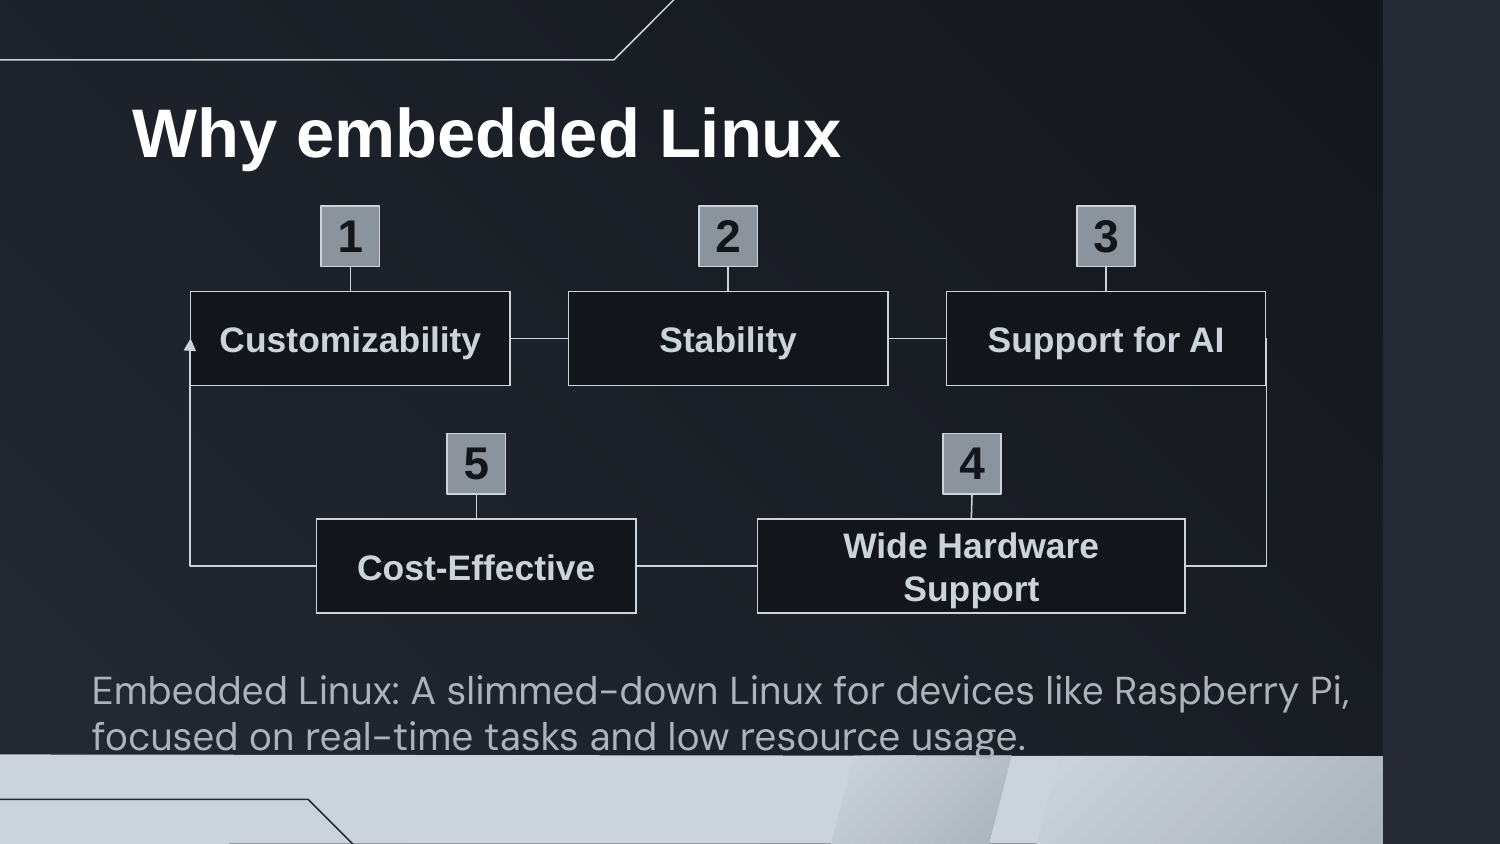

# Why embedded Linux
1
2
3
Customizability
Stability
Support for AI
5
4
Cost-Effective
Wide Hardware Support
Embedded Linux: A slimmed-down Linux for devices like Raspberry Pi, focused on real-time tasks and low resource usage.